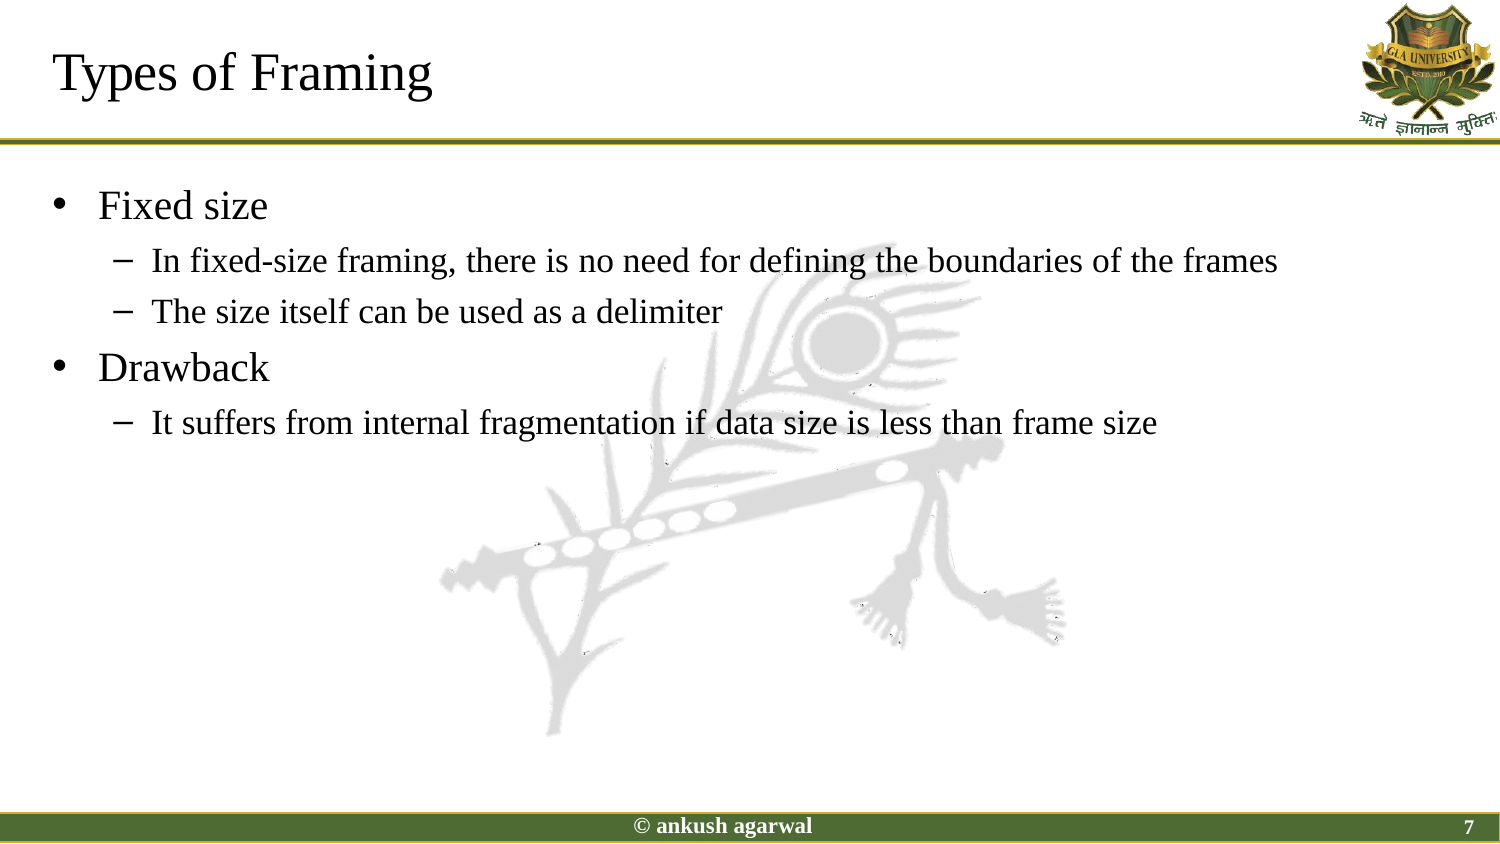

# Types of Framing
Fixed size
In fixed-size framing, there is no need for defining the boundaries of the frames
The size itself can be used as a delimiter
Drawback
It suffers from internal fragmentation if data size is less than frame size
© ankush agarwal
7